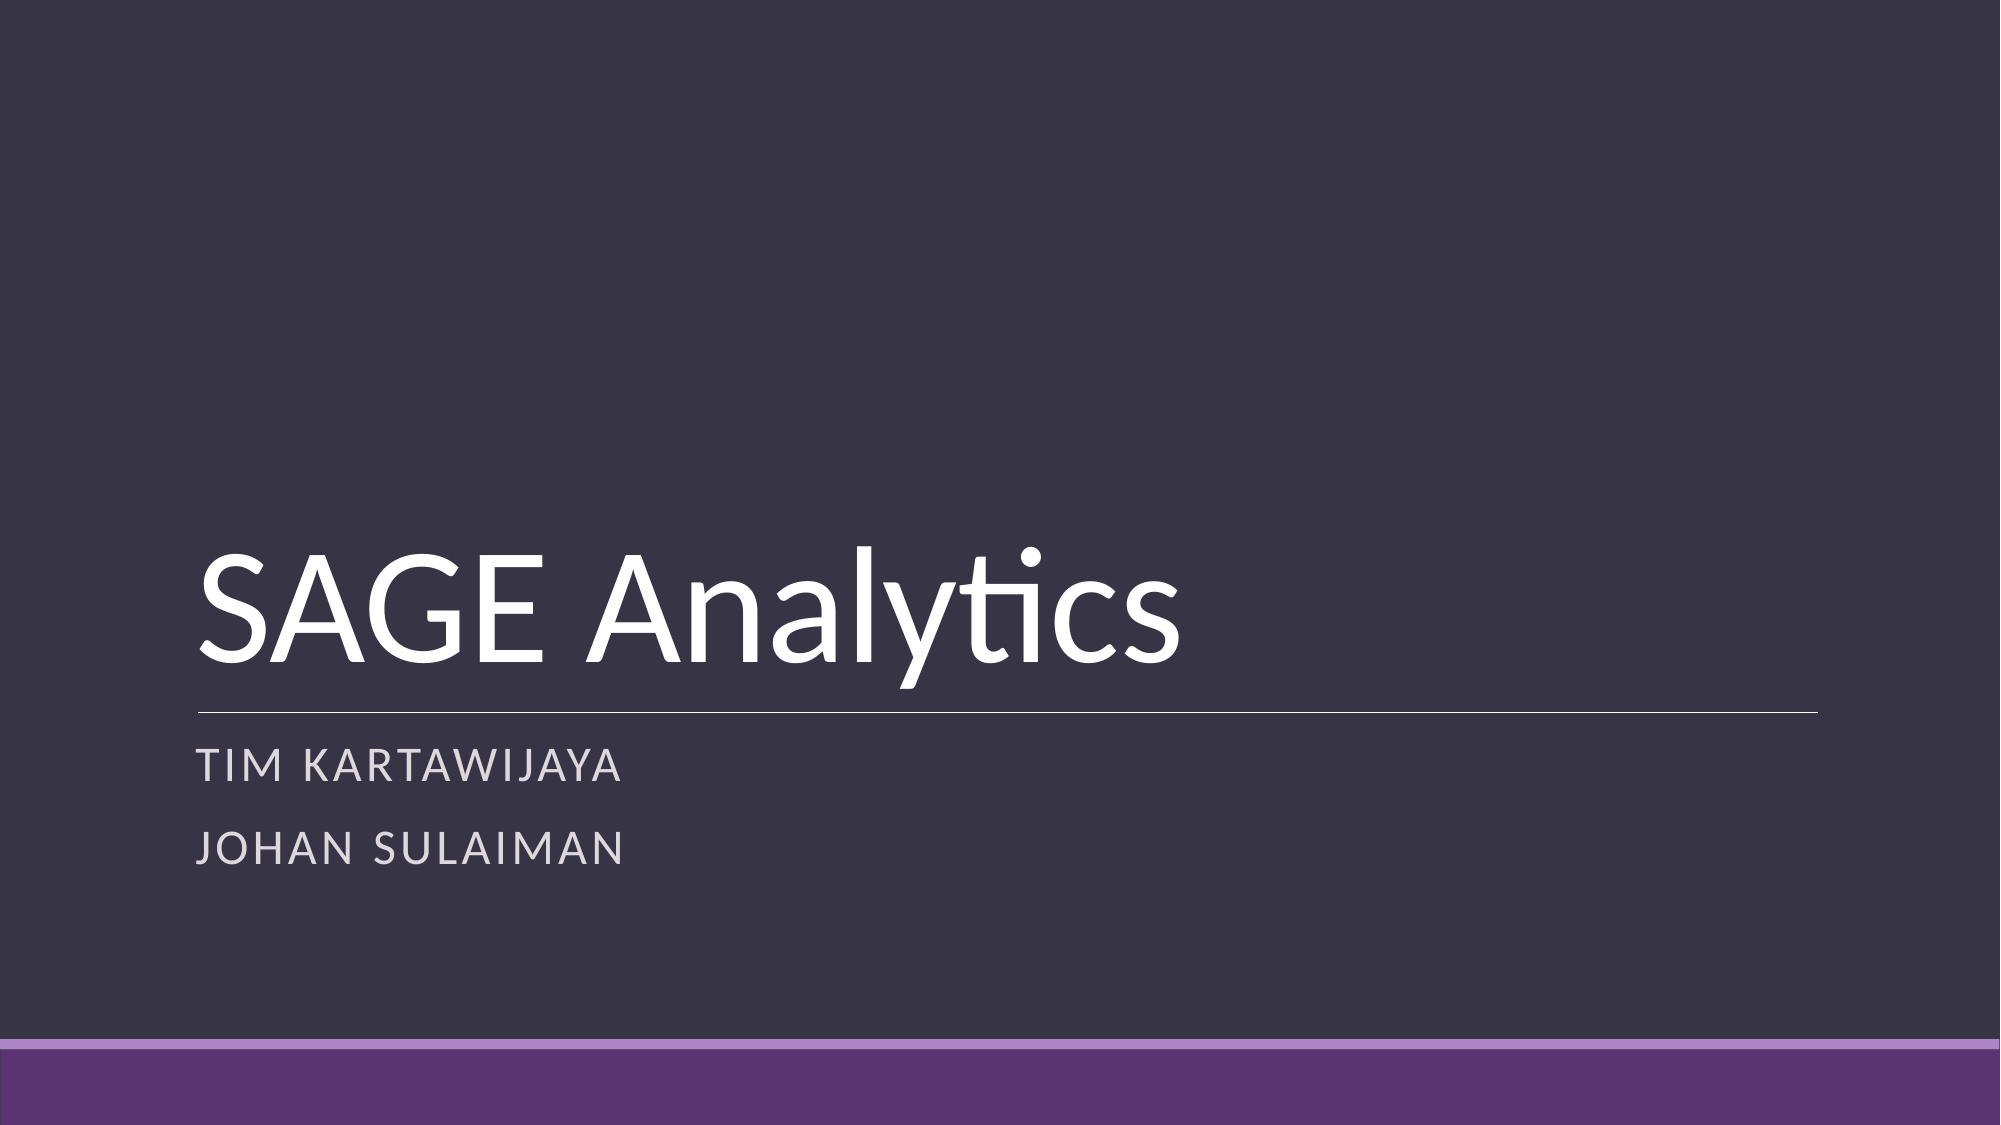

# SAGE Analytics
Tim kartawijaya
Johan sulaiman